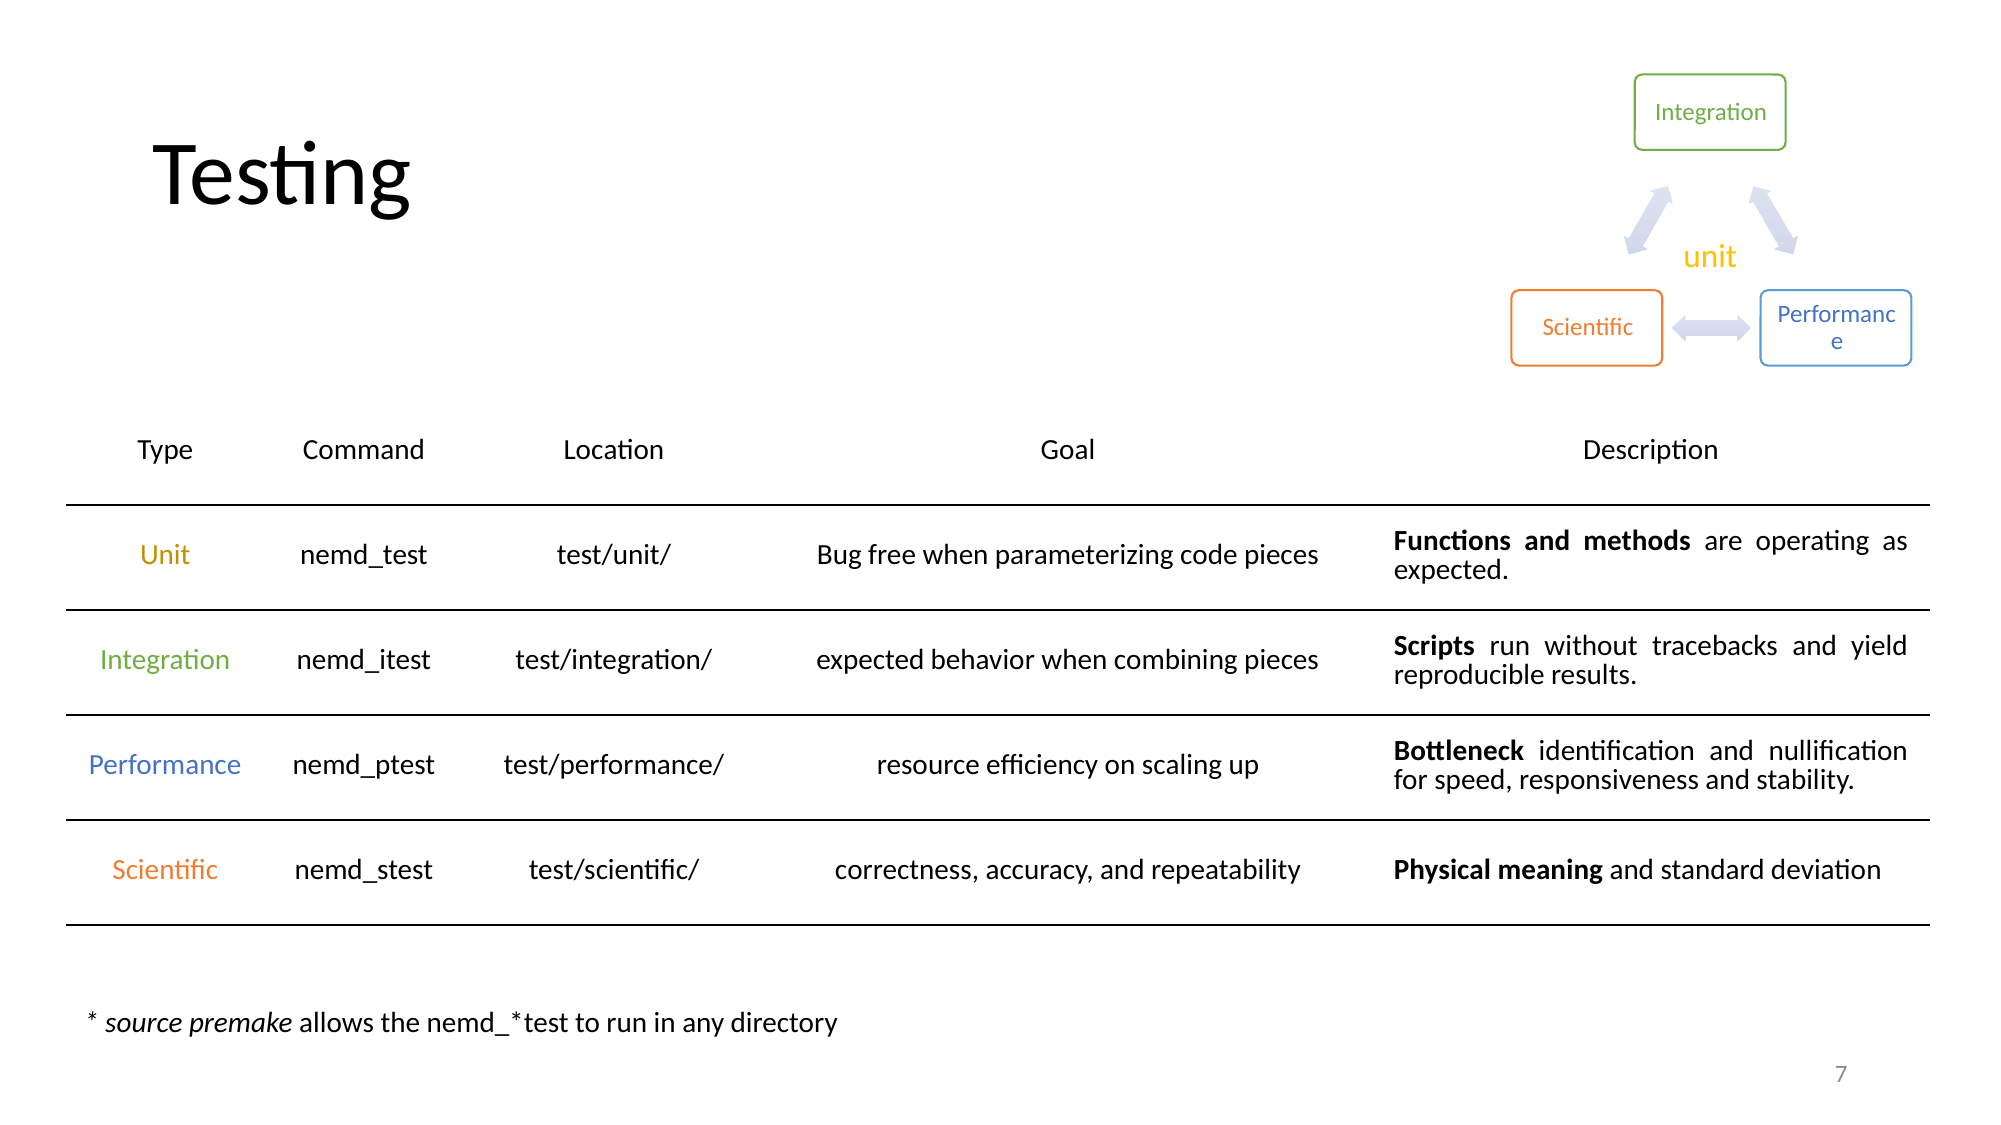

# Testing
Integration

Performance

Scientific

unit
| Type | Command | Location | Goal | Description |
| --- | --- | --- | --- | --- |
| Unit | nemd\_test | test/unit/ | Bug free when parameterizing code pieces | Functions and methods are operating as expected. |
| Integration | nemd\_itest | test/integration/ | expected behavior when combining pieces | Scripts run without tracebacks and yield reproducible results. |
| Performance | nemd\_ptest | test/performance/ | resource efficiency on scaling up | Bottleneck identification and nullification for speed, responsiveness and stability. |
| Scientific | nemd\_stest | test/scientific/ | correctness, accuracy, and repeatability | Physical meaning and standard deviation |
* source premake allows the nemd_*test to run in any directory
7